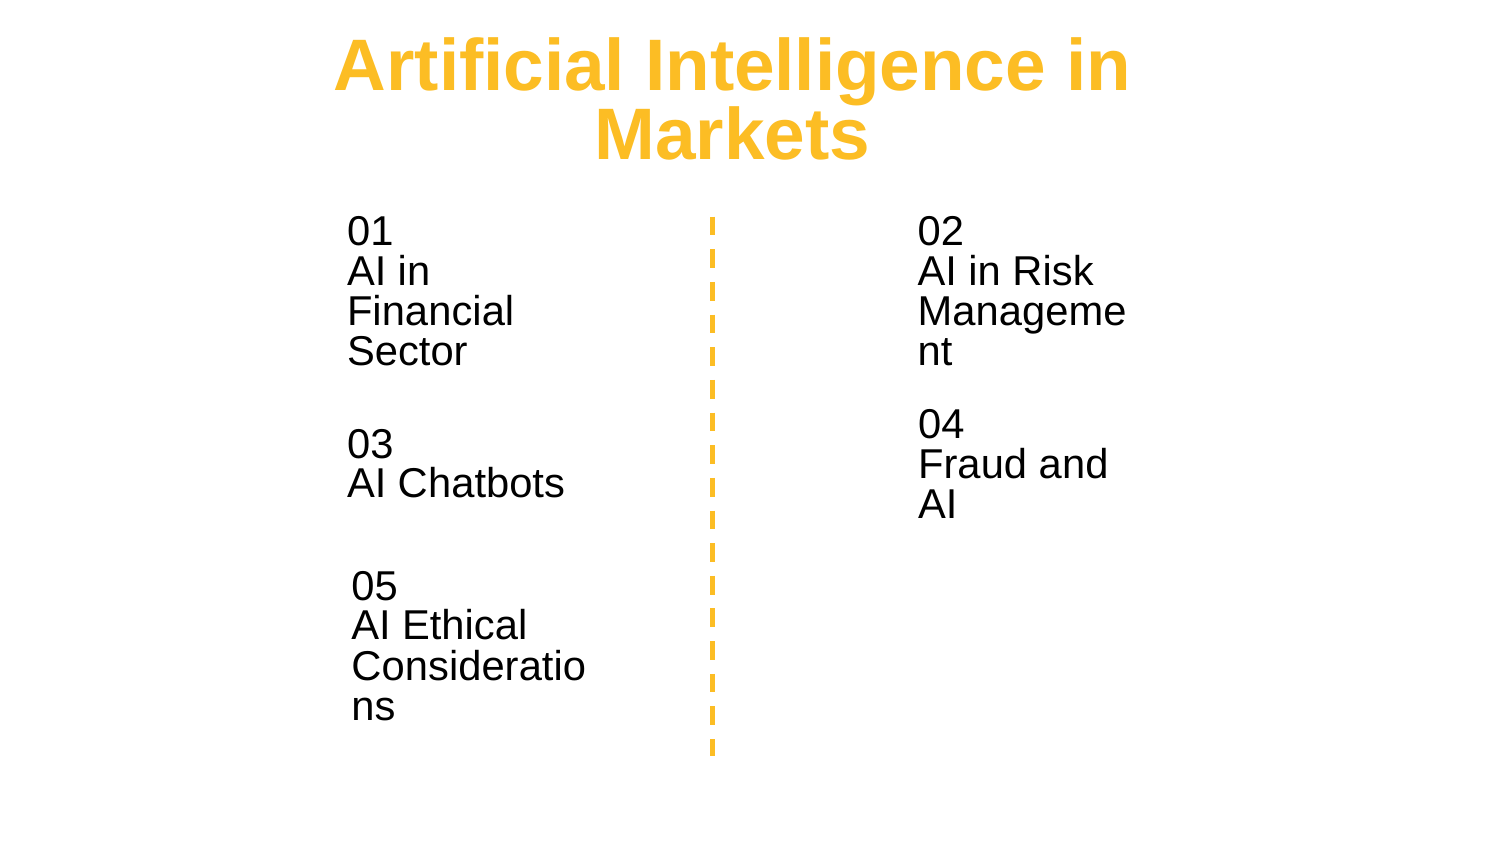

# Artificial Intelligence in Markets
01
AI in Financial Sector
02
AI in Risk Management
03
AI Chatbots
04
Fraud and AI
05
AI Ethical Considerations